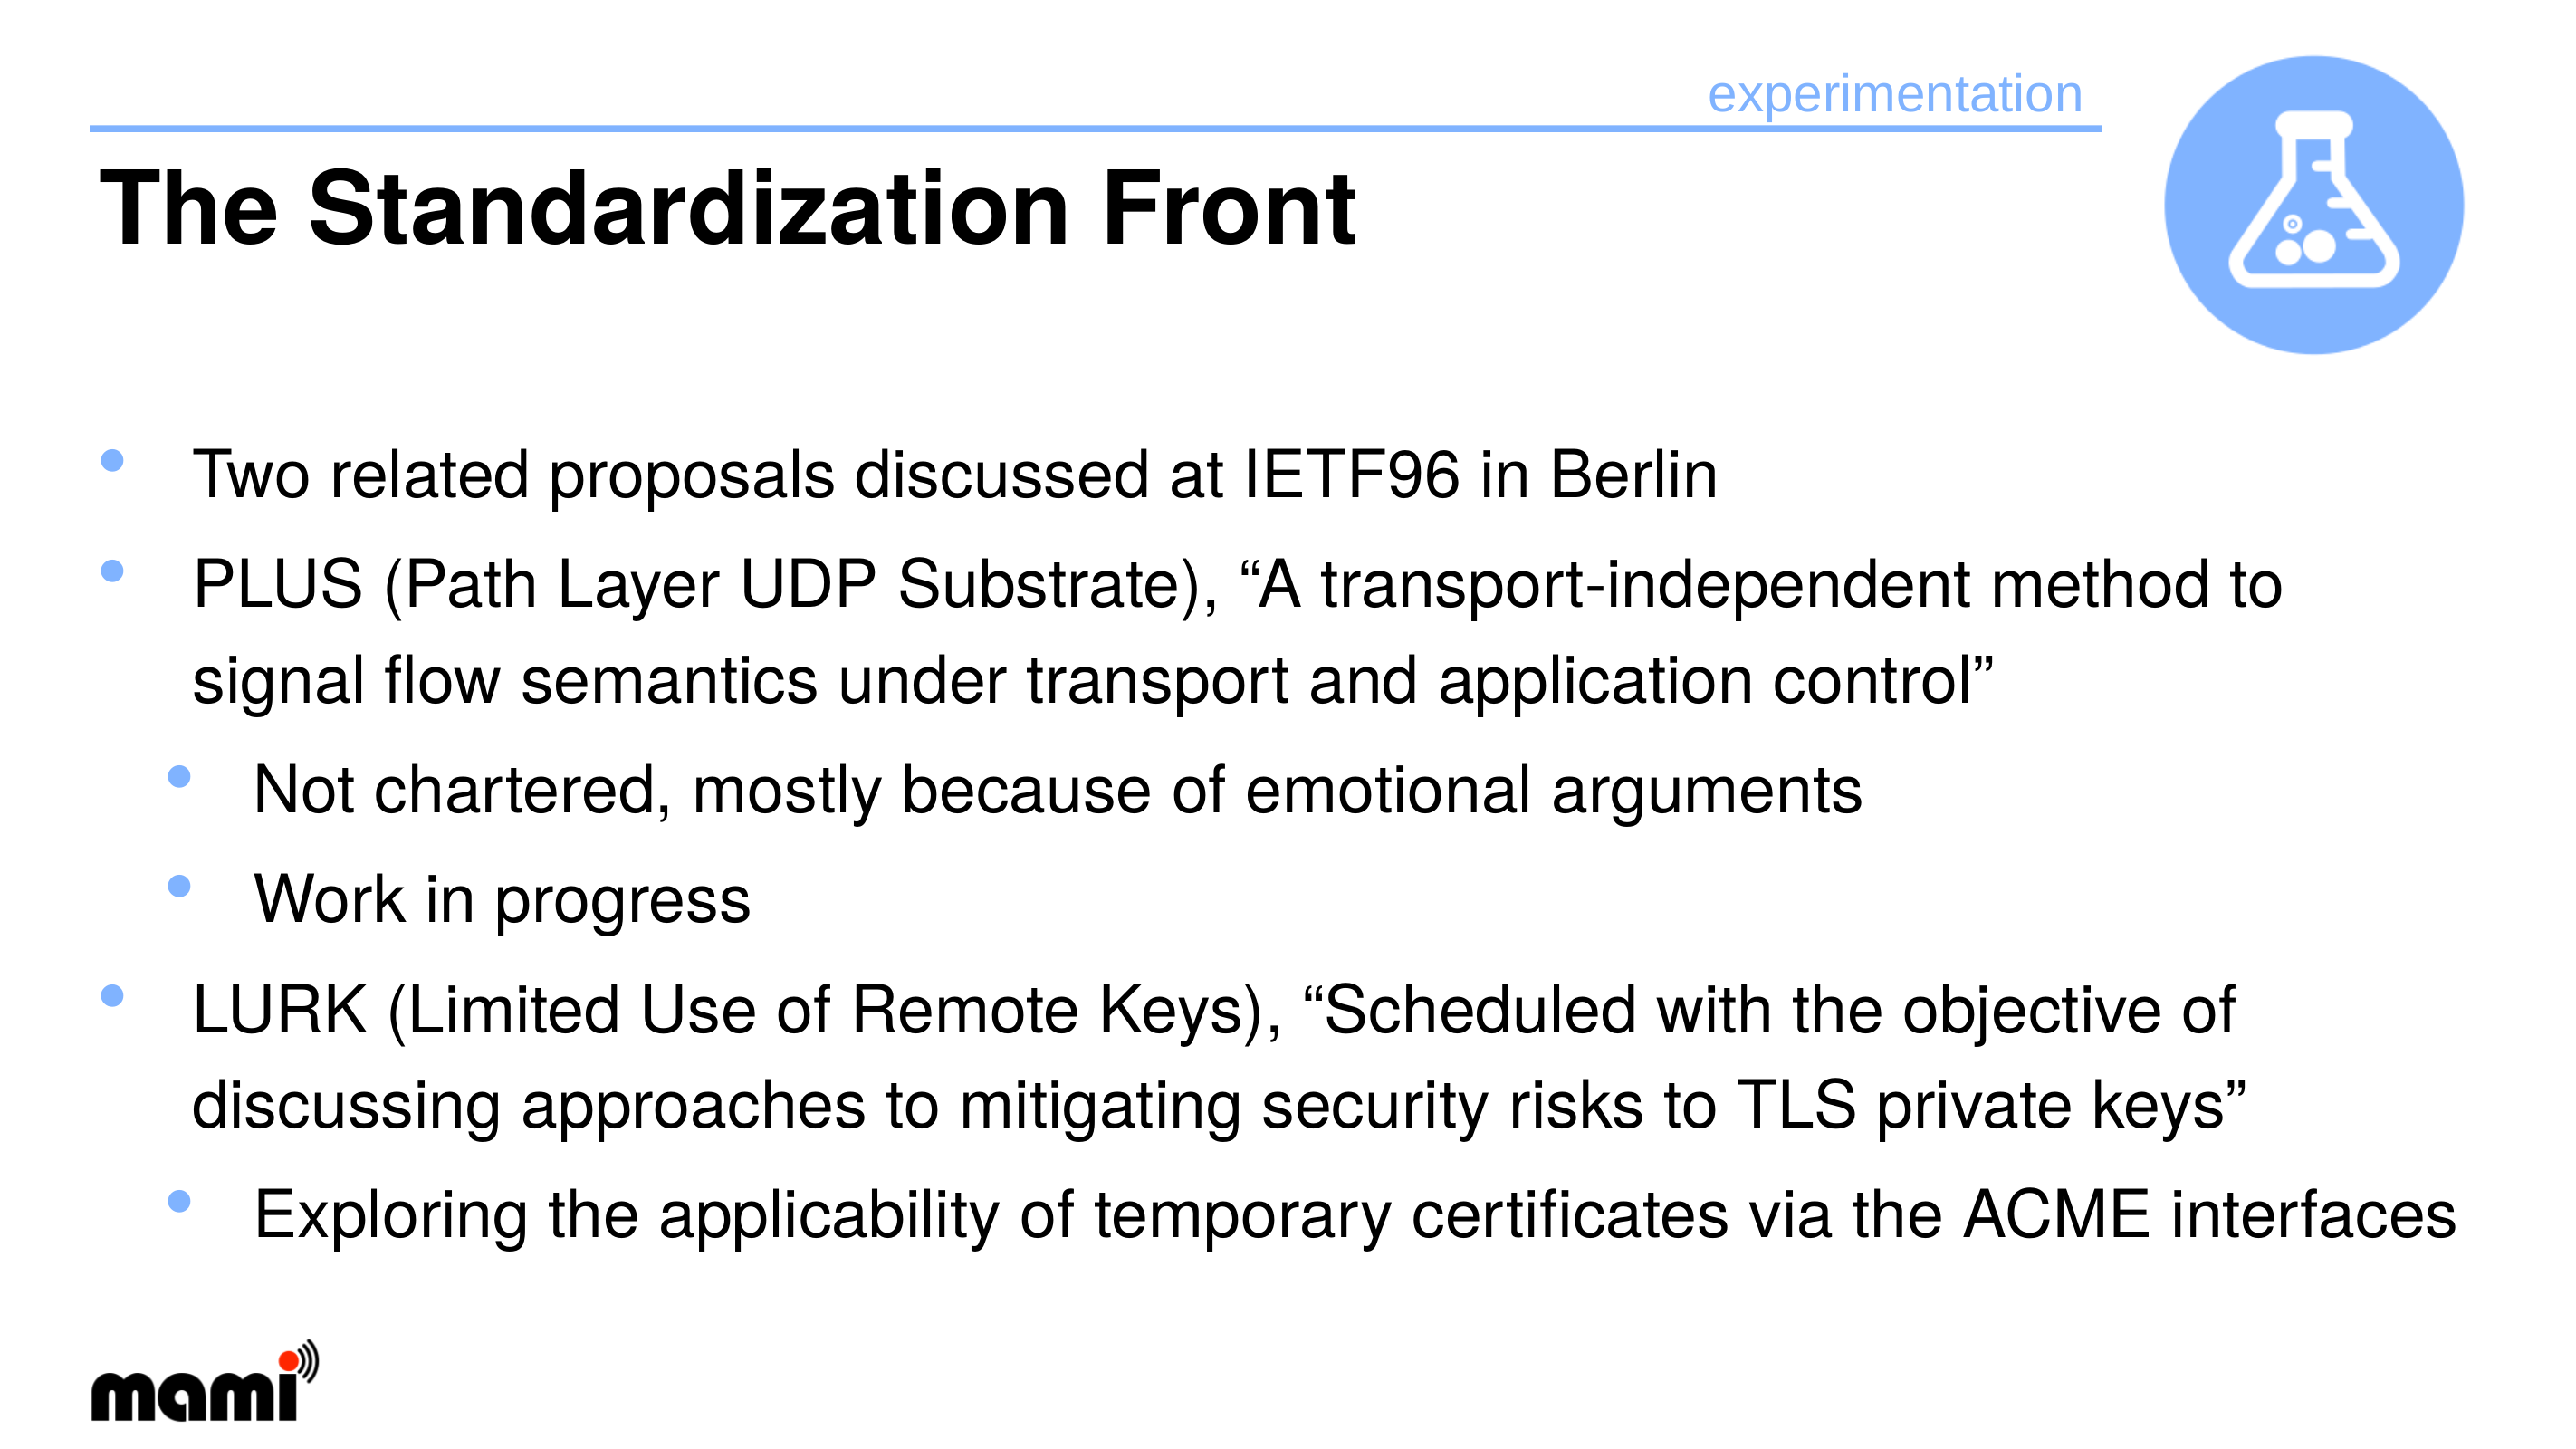

# The Standardization Front
Two related proposals discussed at IETF96 in Berlin
PLUS (Path Layer UDP Substrate), “A transport-independent method to signal flow semantics under transport and application control”
Not chartered, mostly because of emotional arguments
Work in progress
LURK (Limited Use of Remote Keys), “Scheduled with the objective of discussing approaches to mitigating security risks to TLS private keys”
Exploring the applicability of temporary certificates via the ACME interfaces